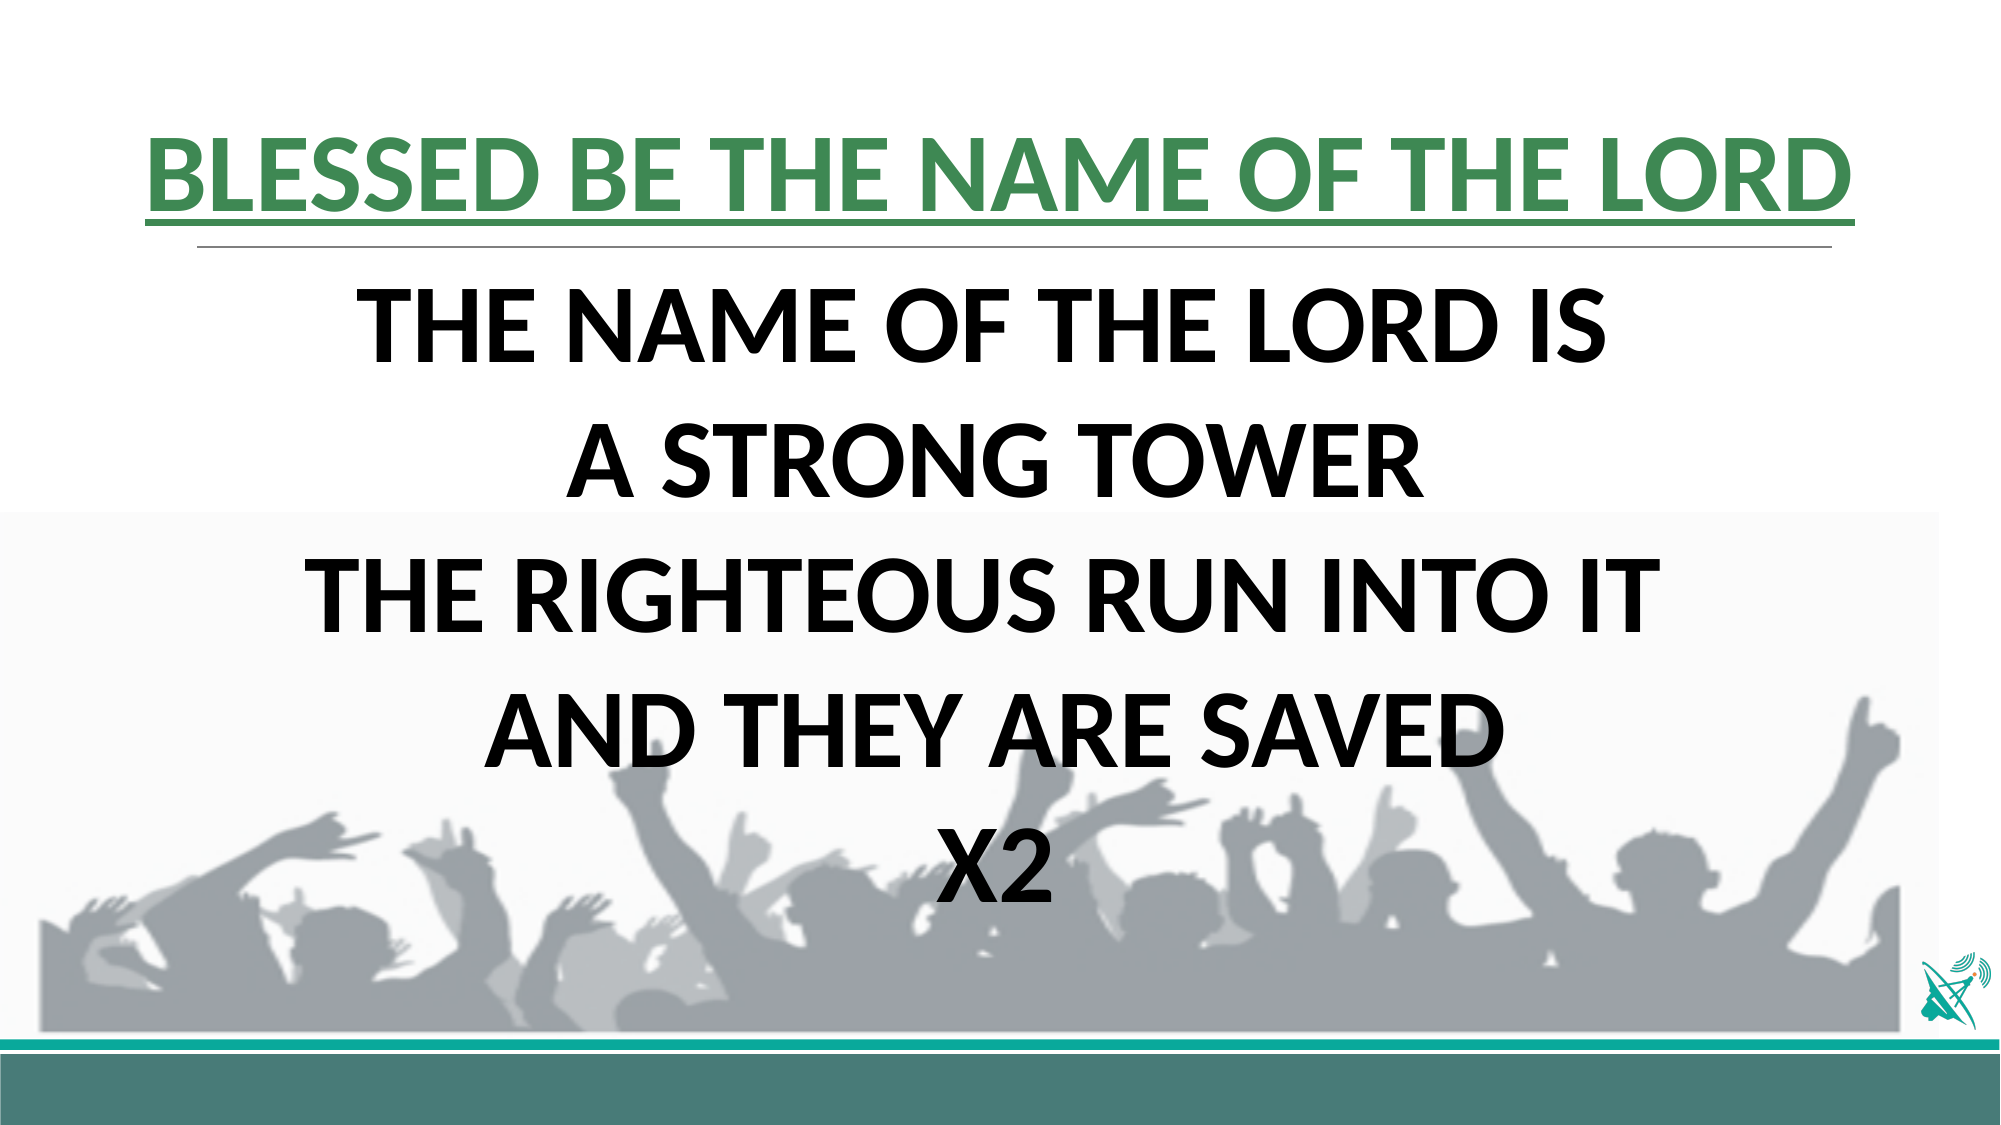

# BLESSED BE THE NAME OF THE LORD
THE NAME OF THE LORD IS
A STRONG TOWER
THE RIGHTEOUS RUN INTO IT
AND THEY ARE SAVED
X2